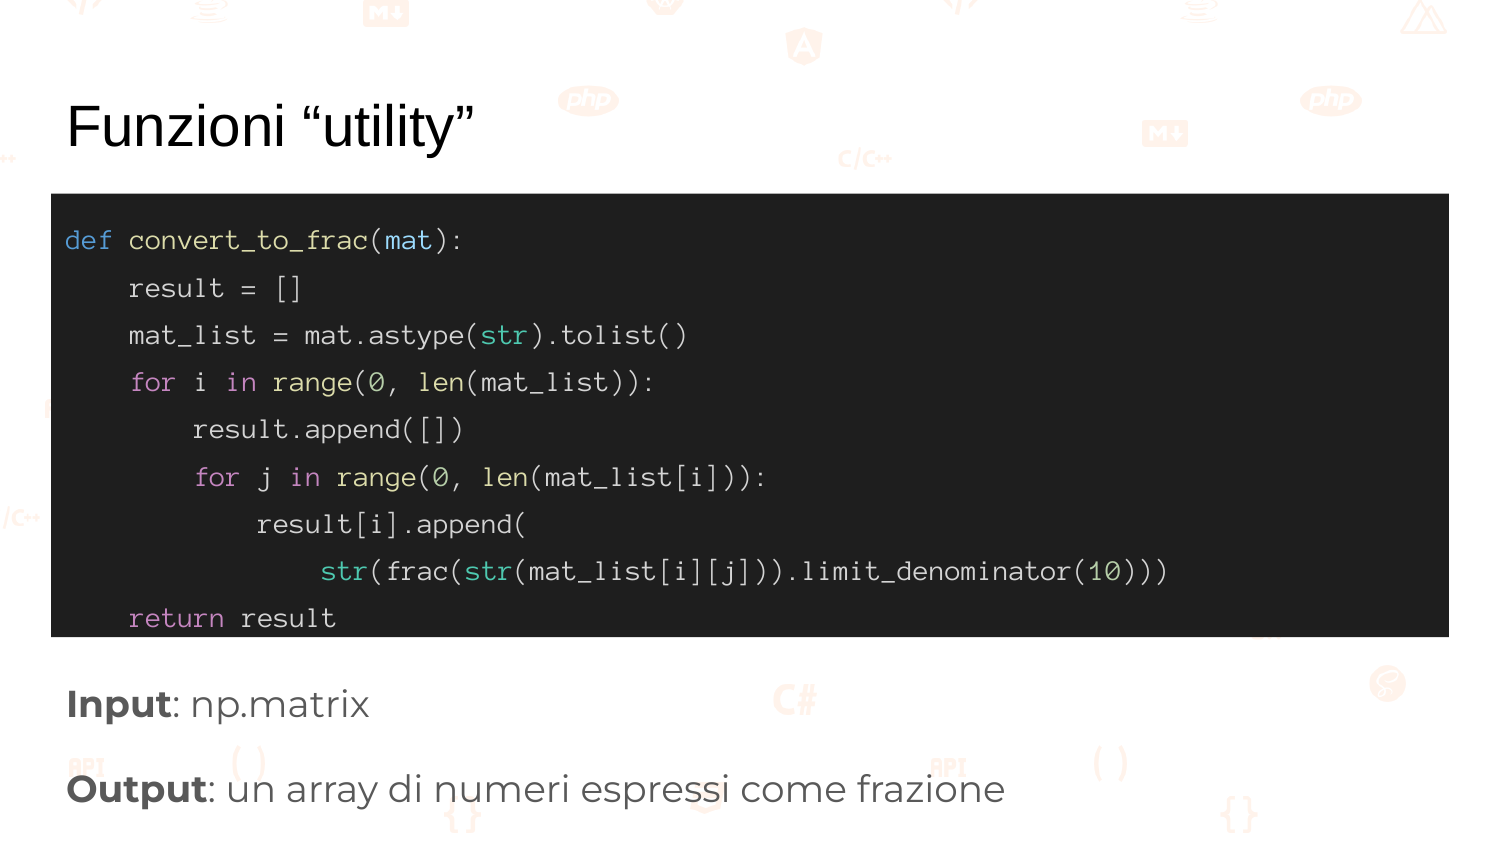

# Funzioni “utility”
def convert_to_frac(mat):
    result = []
    mat_list = mat.astype(str).tolist()
    for i in range(0, len(mat_list)):
        result.append([])
        for j in range(0, len(mat_list[i])):
            result[i].append(
                str(frac(str(mat_list[i][j])).limit_denominator(10)))
    return result
Input: np.matrix
Output: un array di numeri espressi come frazione